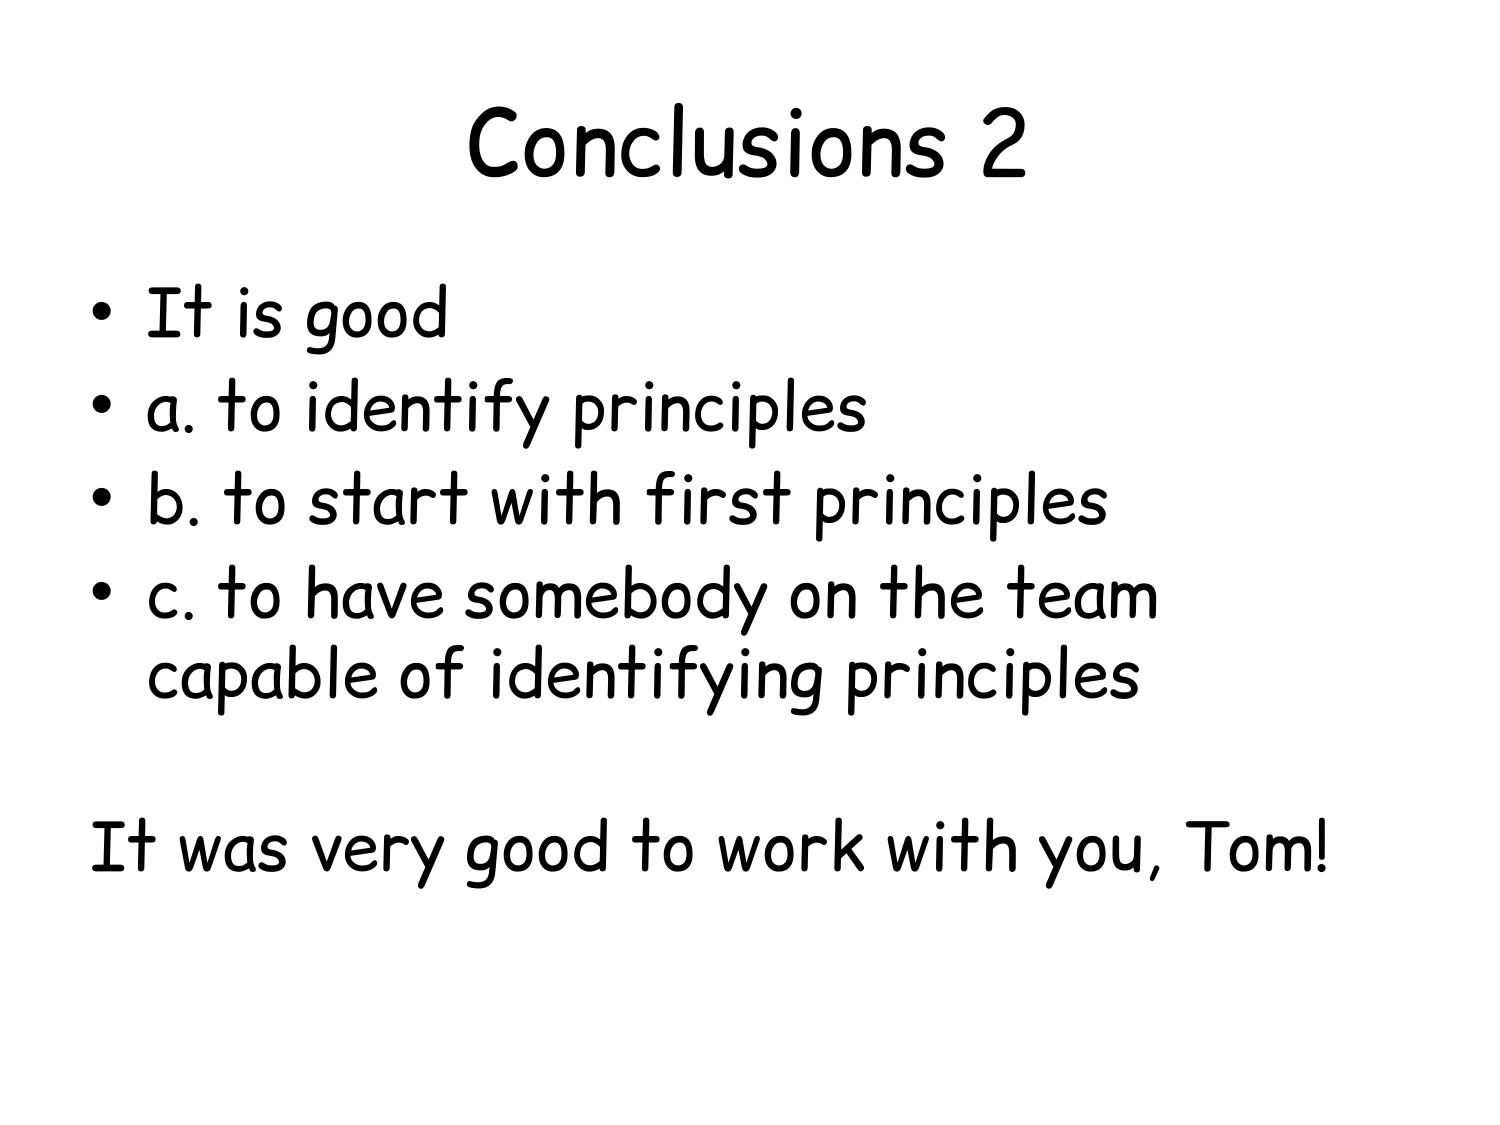

# Conclusions 2
It is good
a. to identify principles
b. to start with first principles
c. to have somebody on the team capable of identifying principles
It was very good to work with you, Tom!